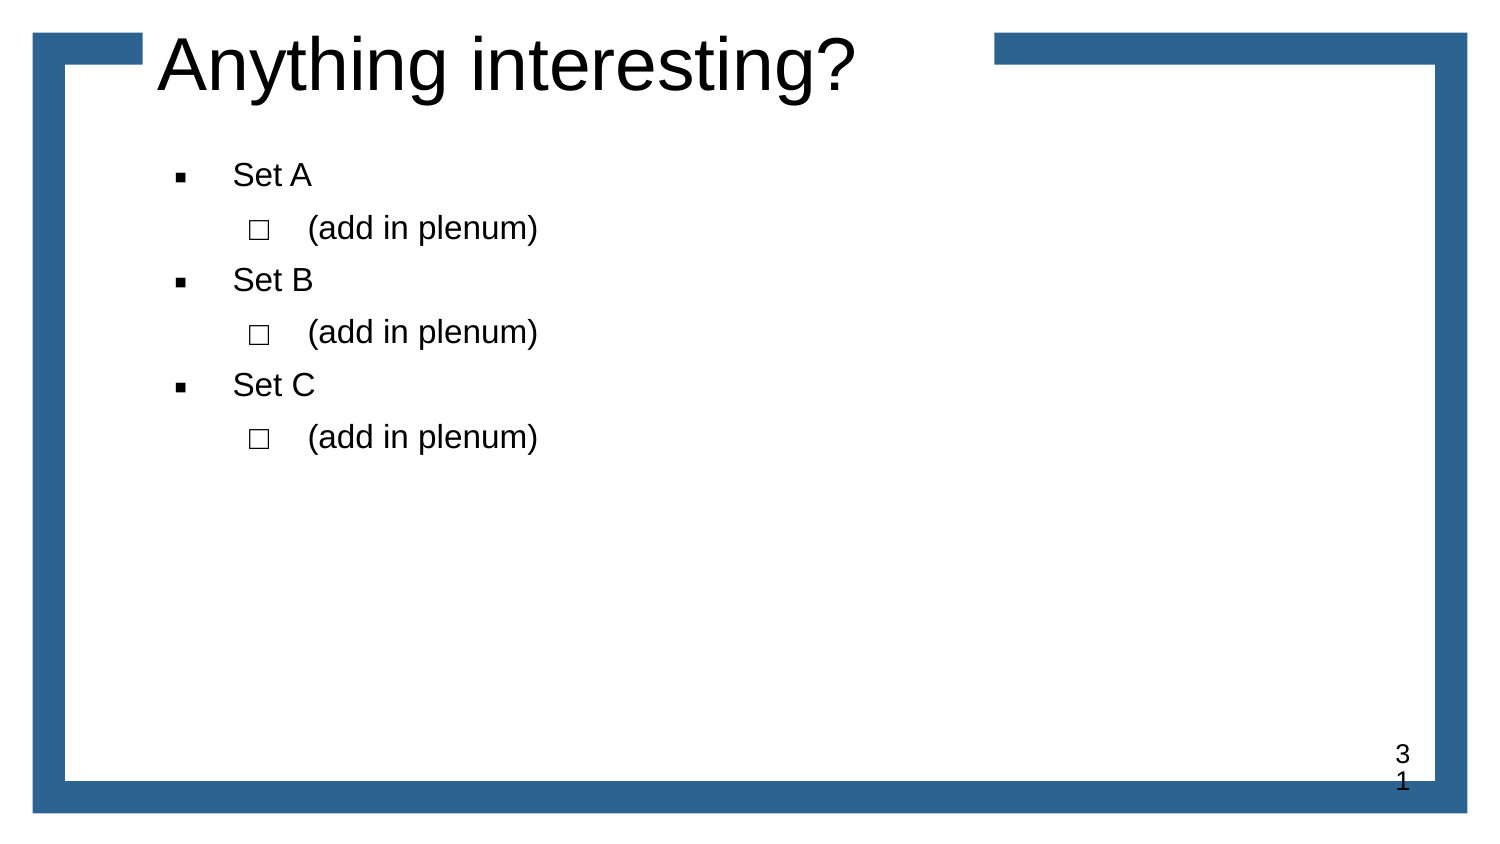

# Anything interesting?
Set A
(add in plenum)
Set B
(add in plenum)
Set C
(add in plenum)
31